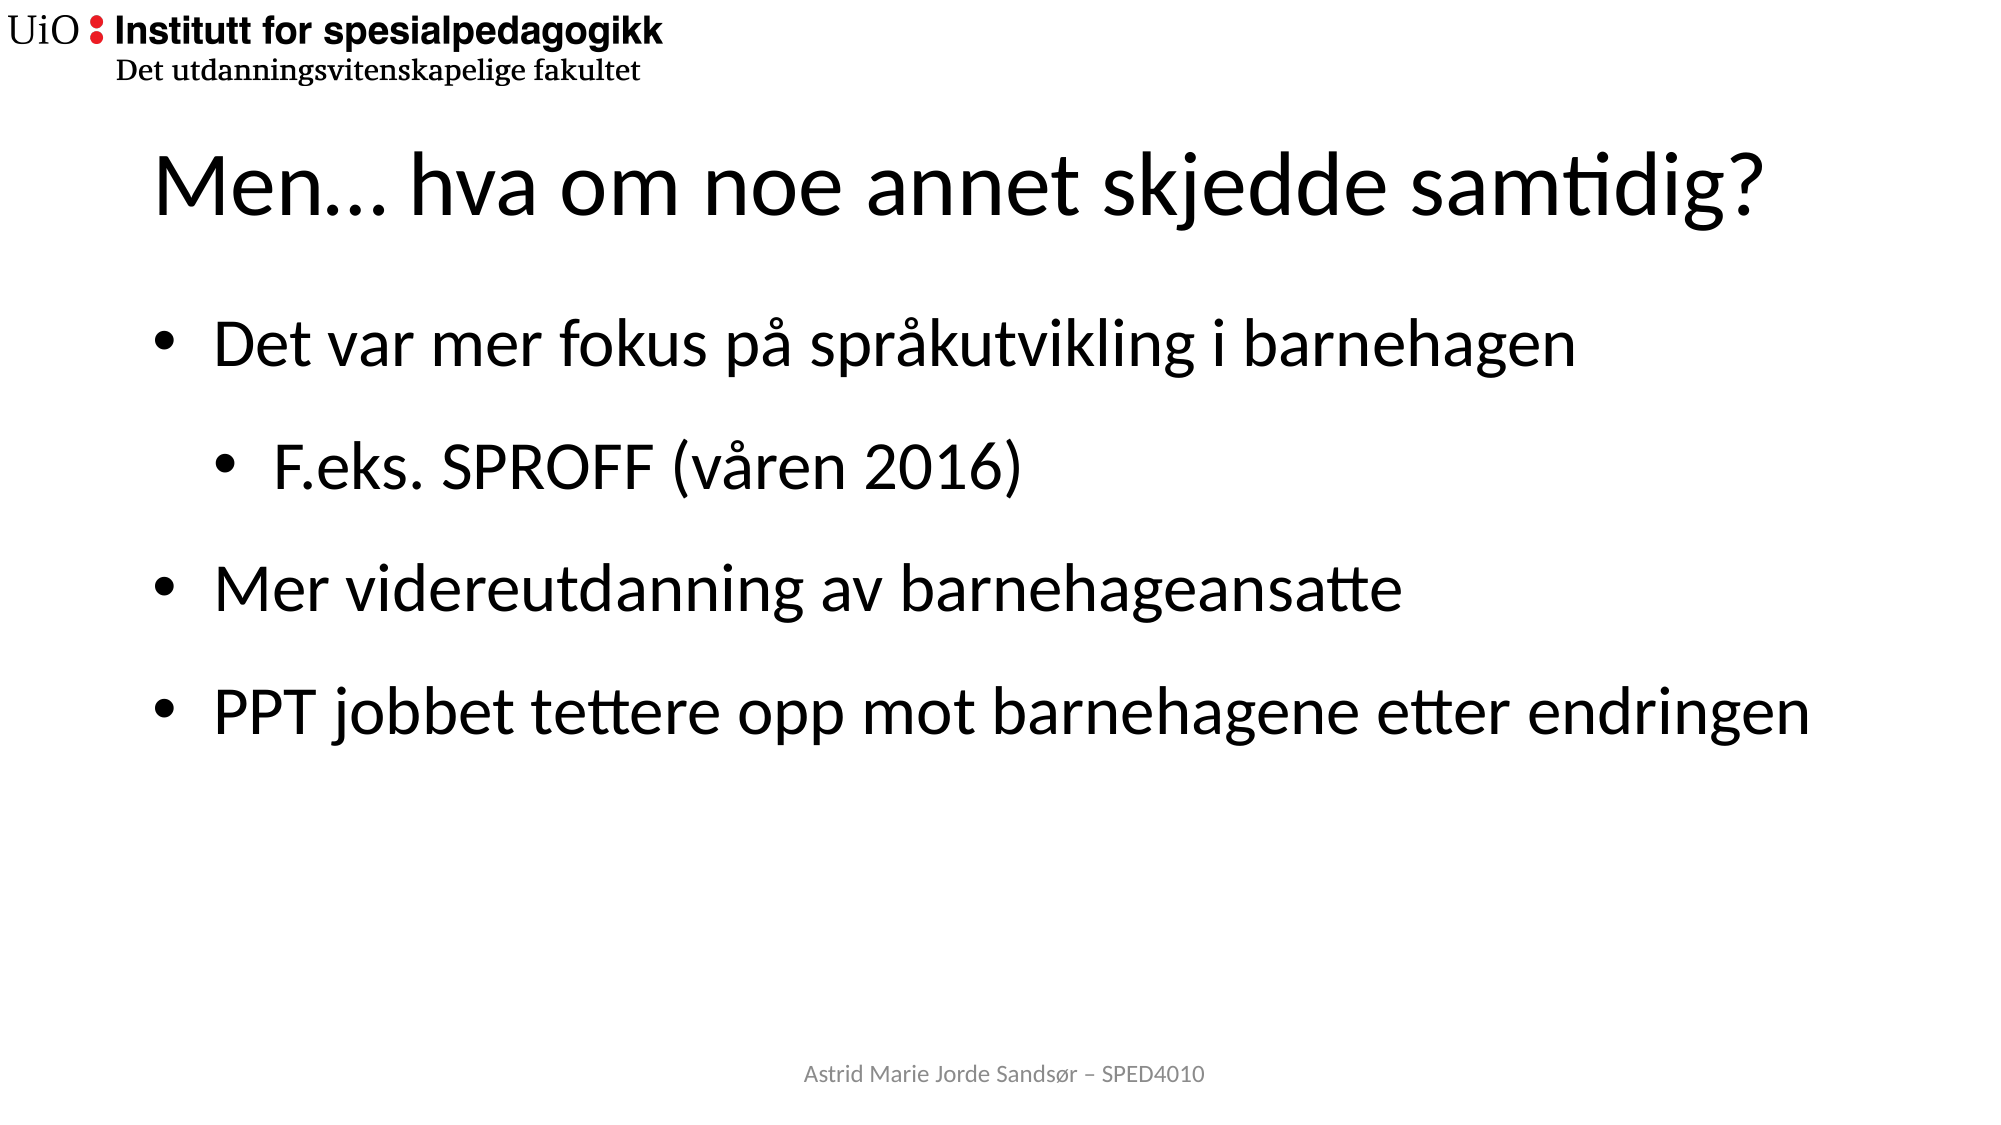

# Men… hva om noe annet skjedde samtidig?
Det var mer fokus på språkutvikling i barnehagen
F.eks. SPROFF (våren 2016)
Mer videreutdanning av barnehageansatte
PPT jobbet tettere opp mot barnehagene etter endringen

Astrid Marie Jorde Sandsør – SPED4010